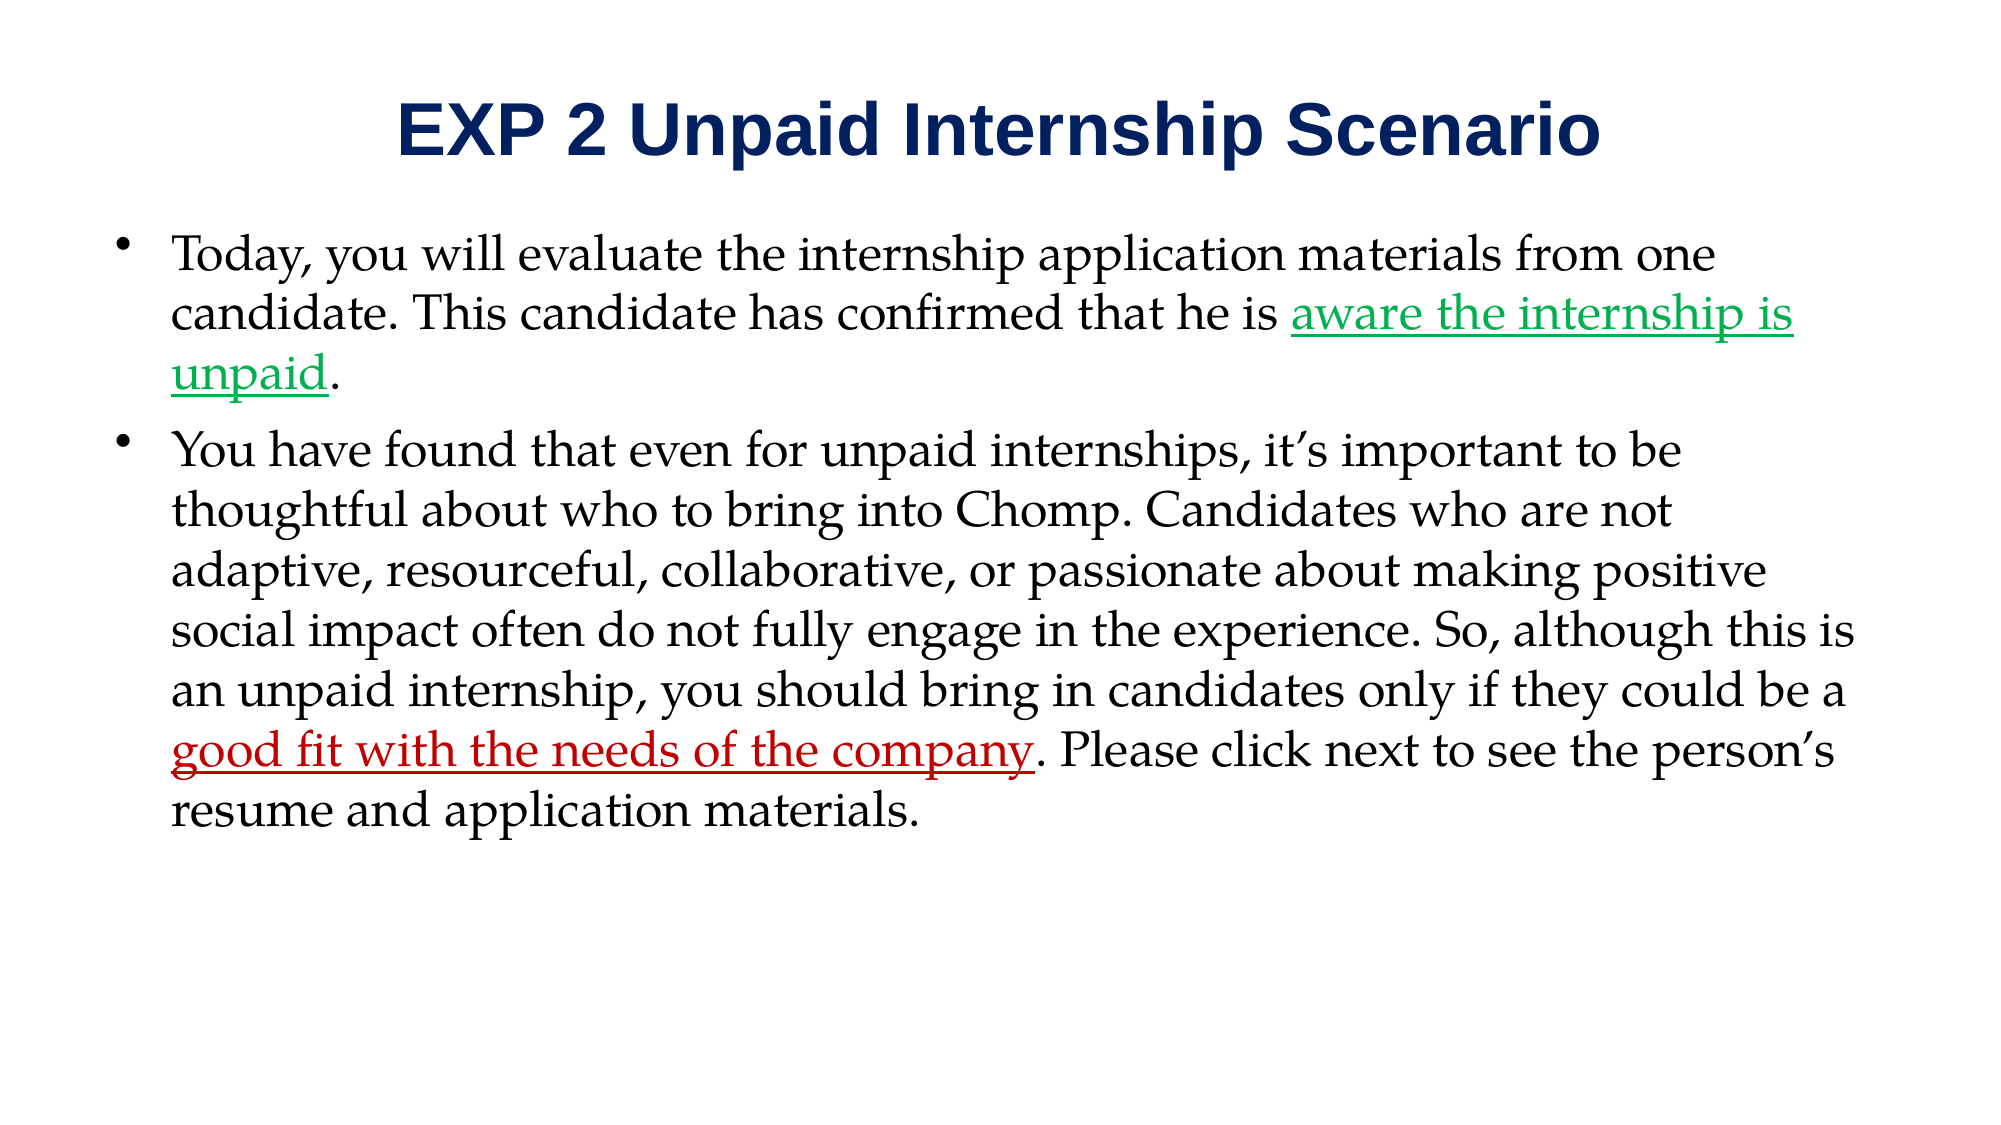

# EXP 2 Unpaid Internship Scenario
Today, you will evaluate the internship application materials from one candidate. This candidate has confirmed that he is aware the internship is unpaid.
You have found that even for unpaid internships, it’s important to be thoughtful about who to bring into Chomp. Candidates who are not adaptive, resourceful, collaborative, or passionate about making positive social impact often do not fully engage in the experience. So, although this is an unpaid internship, you should bring in candidates only if they could be a good fit with the needs of the company. Please click next to see the person’s resume and application materials.